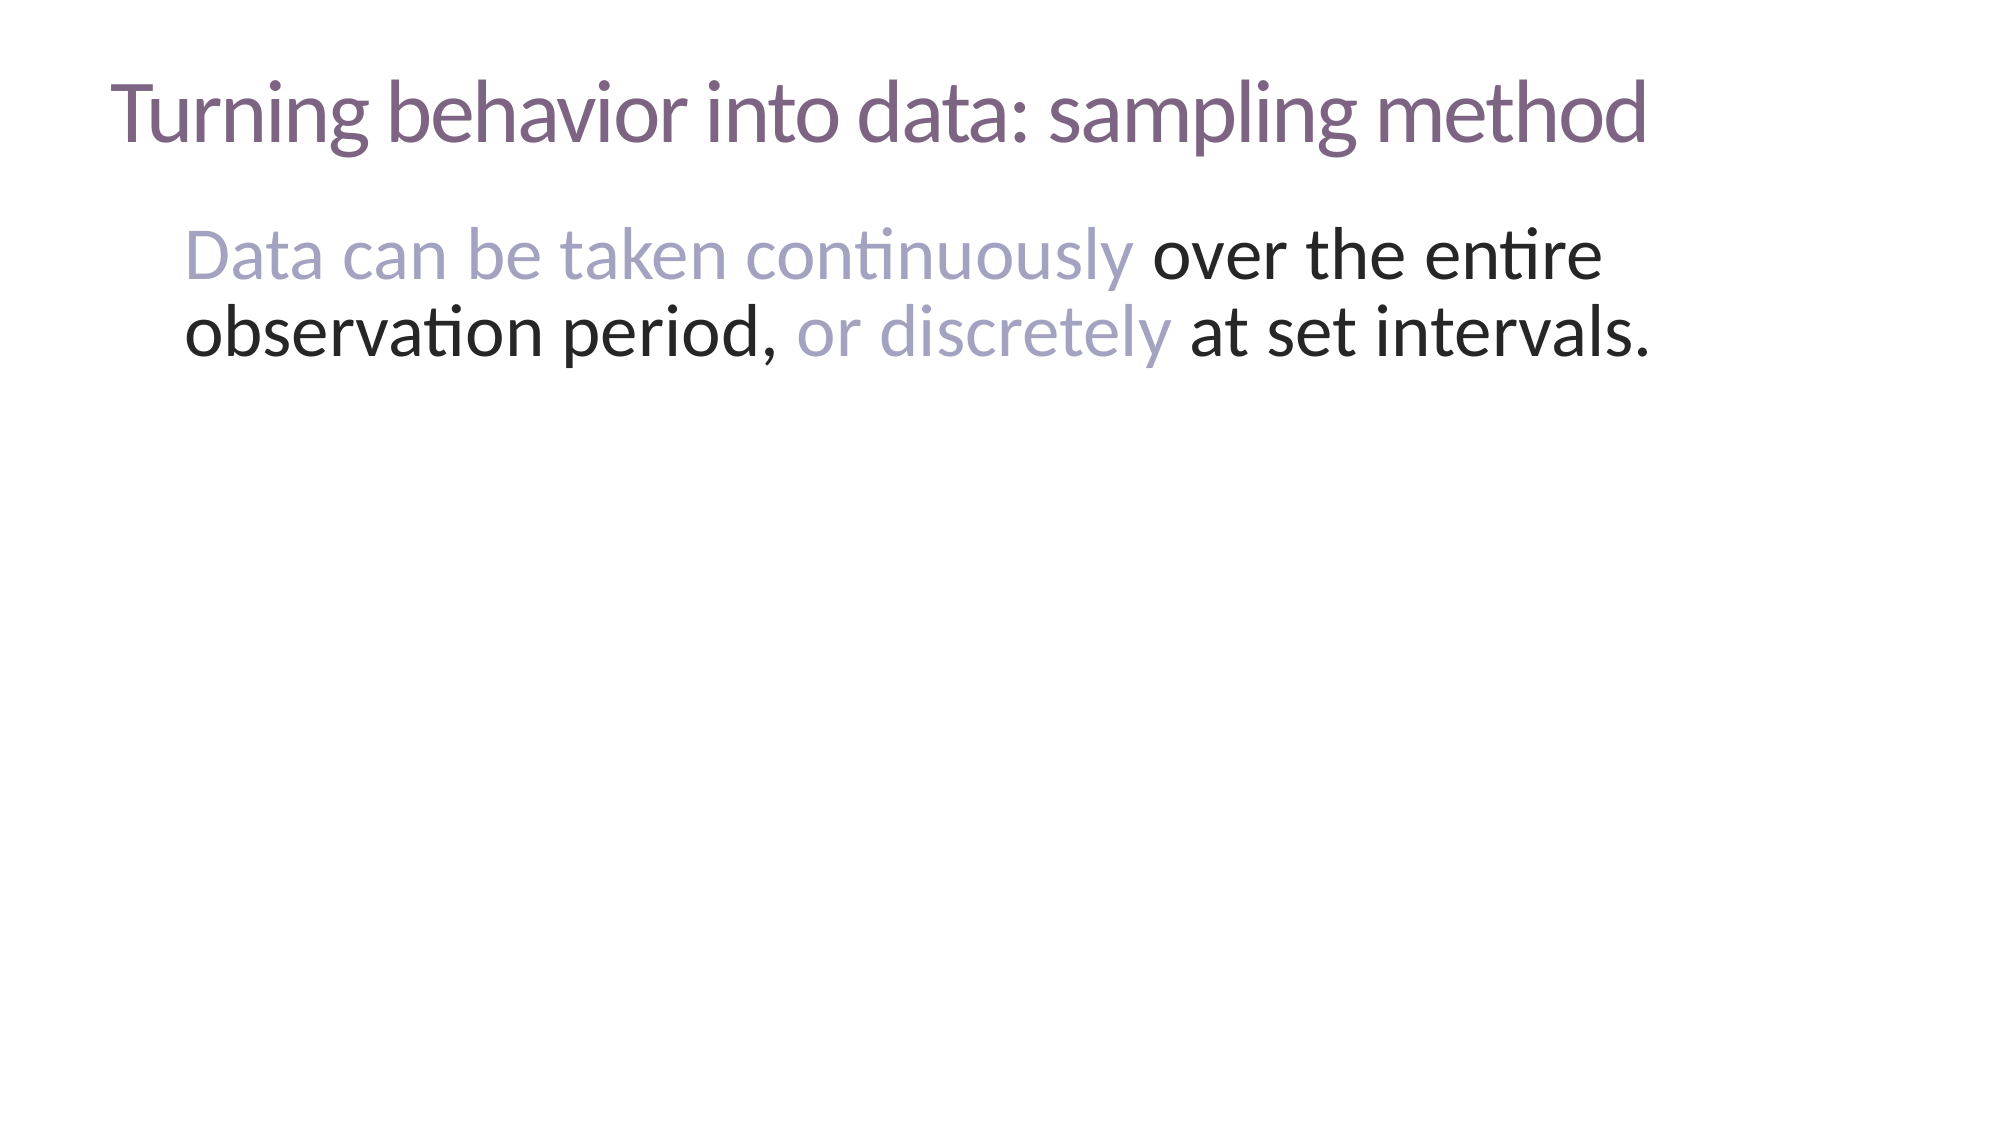

# Turning behavior into data: sampling method
Data can be taken continuously over the entire observation period, or discretely at set intervals.